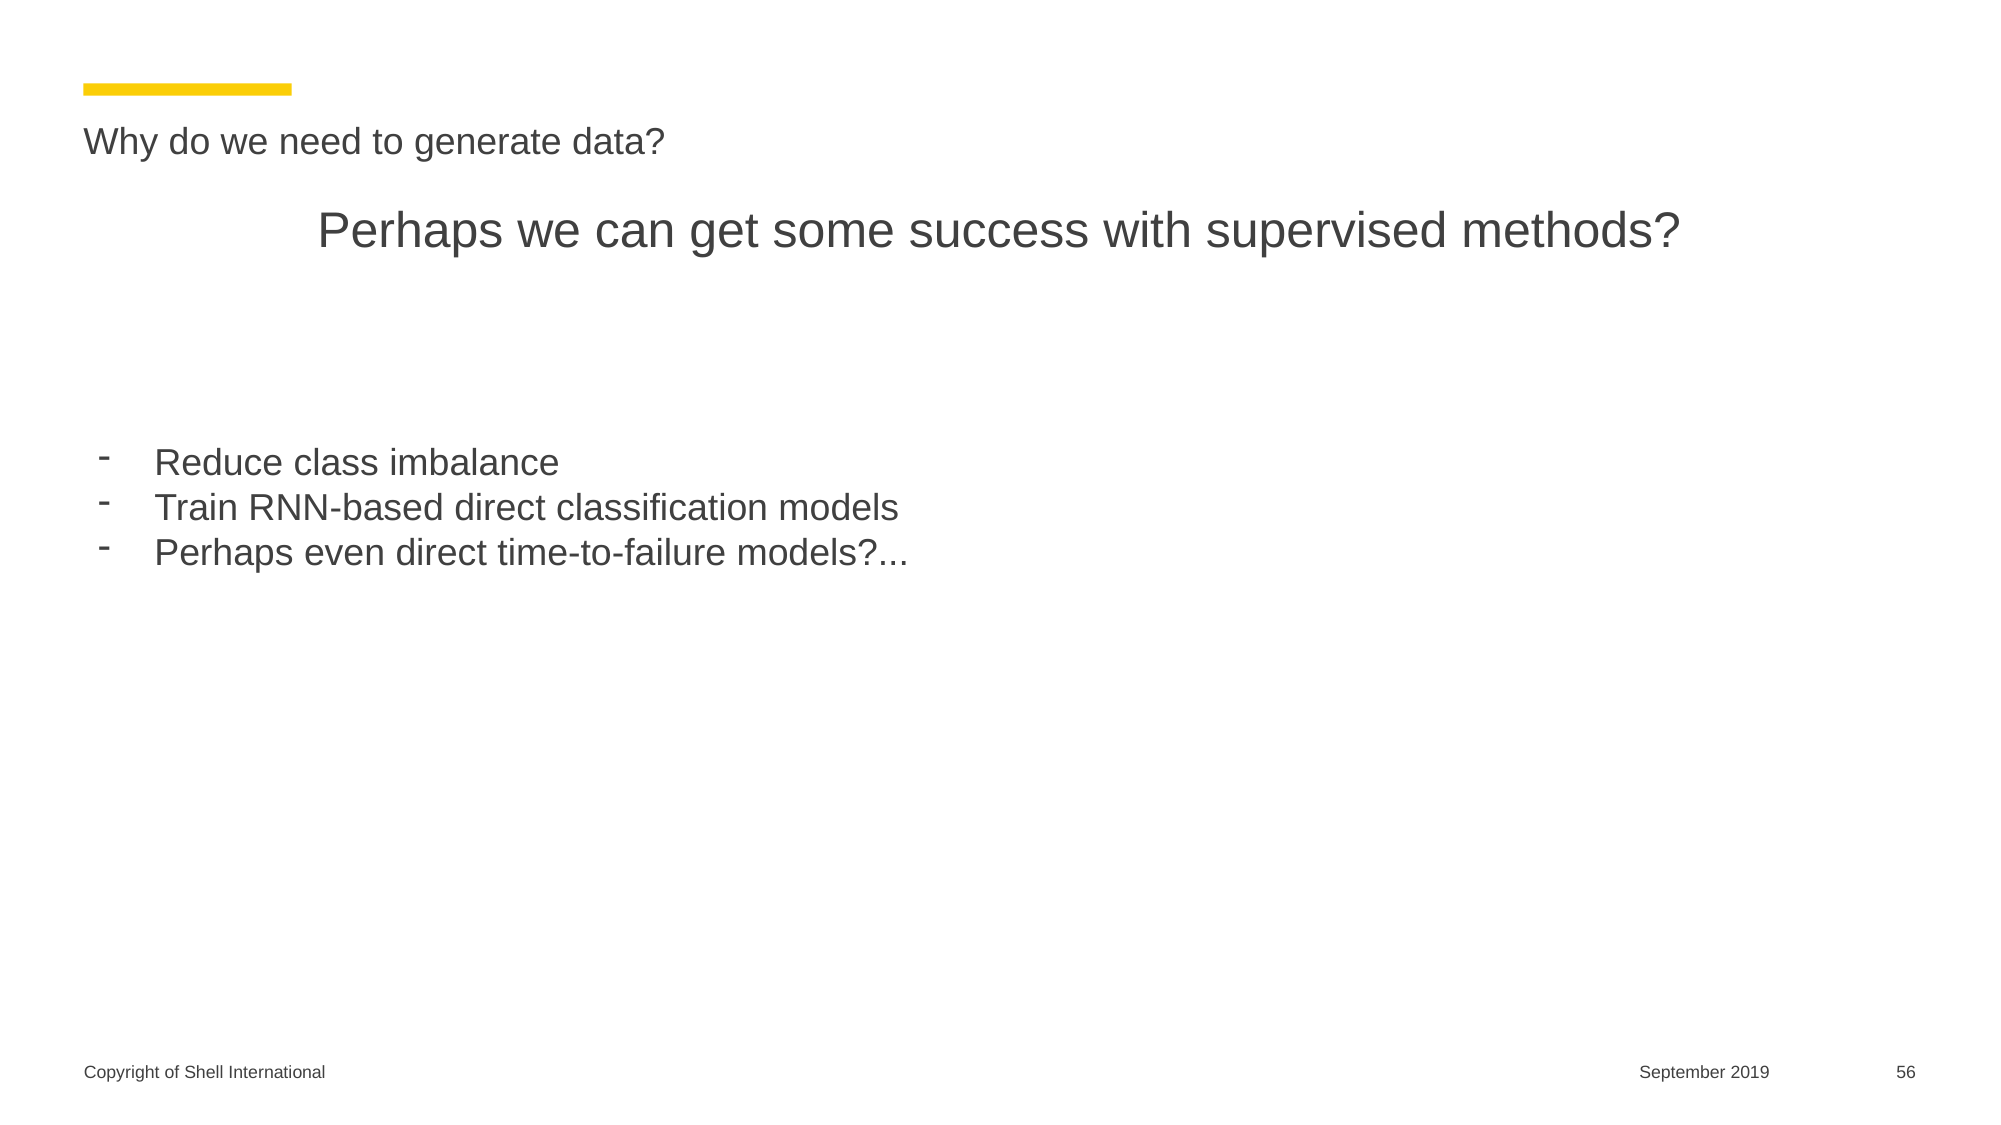

# Why do we need to generate data?
Perhaps we can get some success with supervised methods?

Reduce class imbalance
Train RNN-based direct classification models
Perhaps even direct time-to-failure models?...

56
September 2019